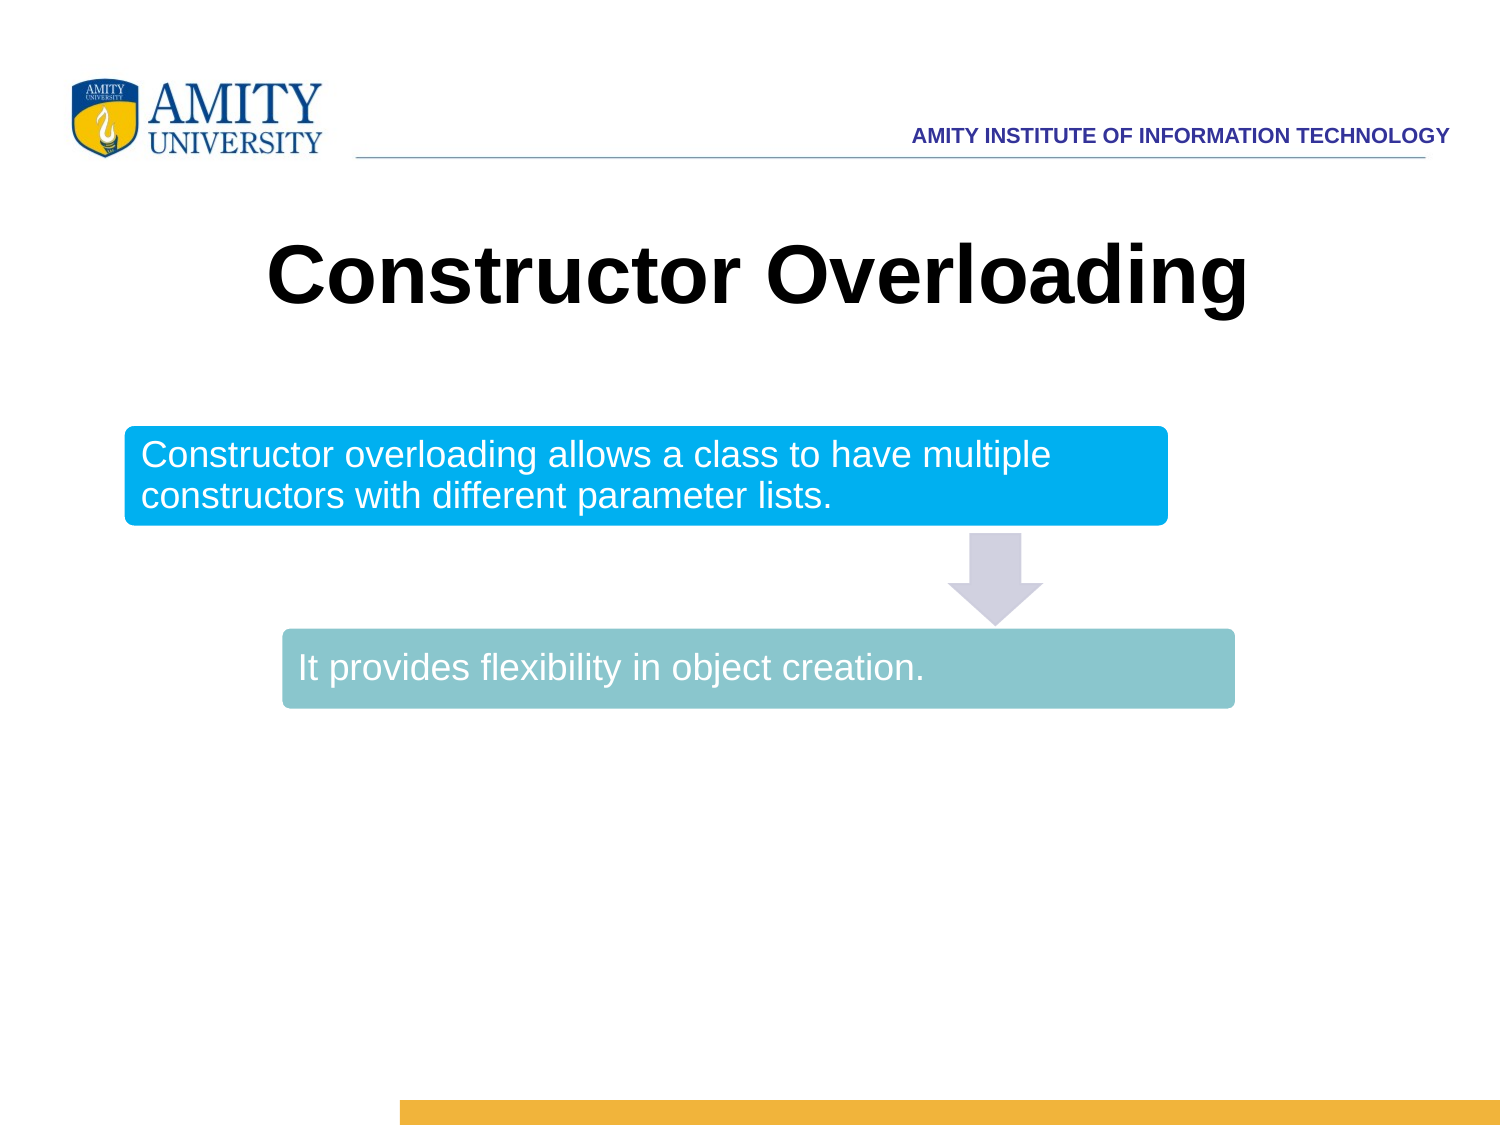

# Constructor Overloading
Constructor overloading allows a class to have multiple constructors with different parameter lists.
It provides flexibility in object creation.